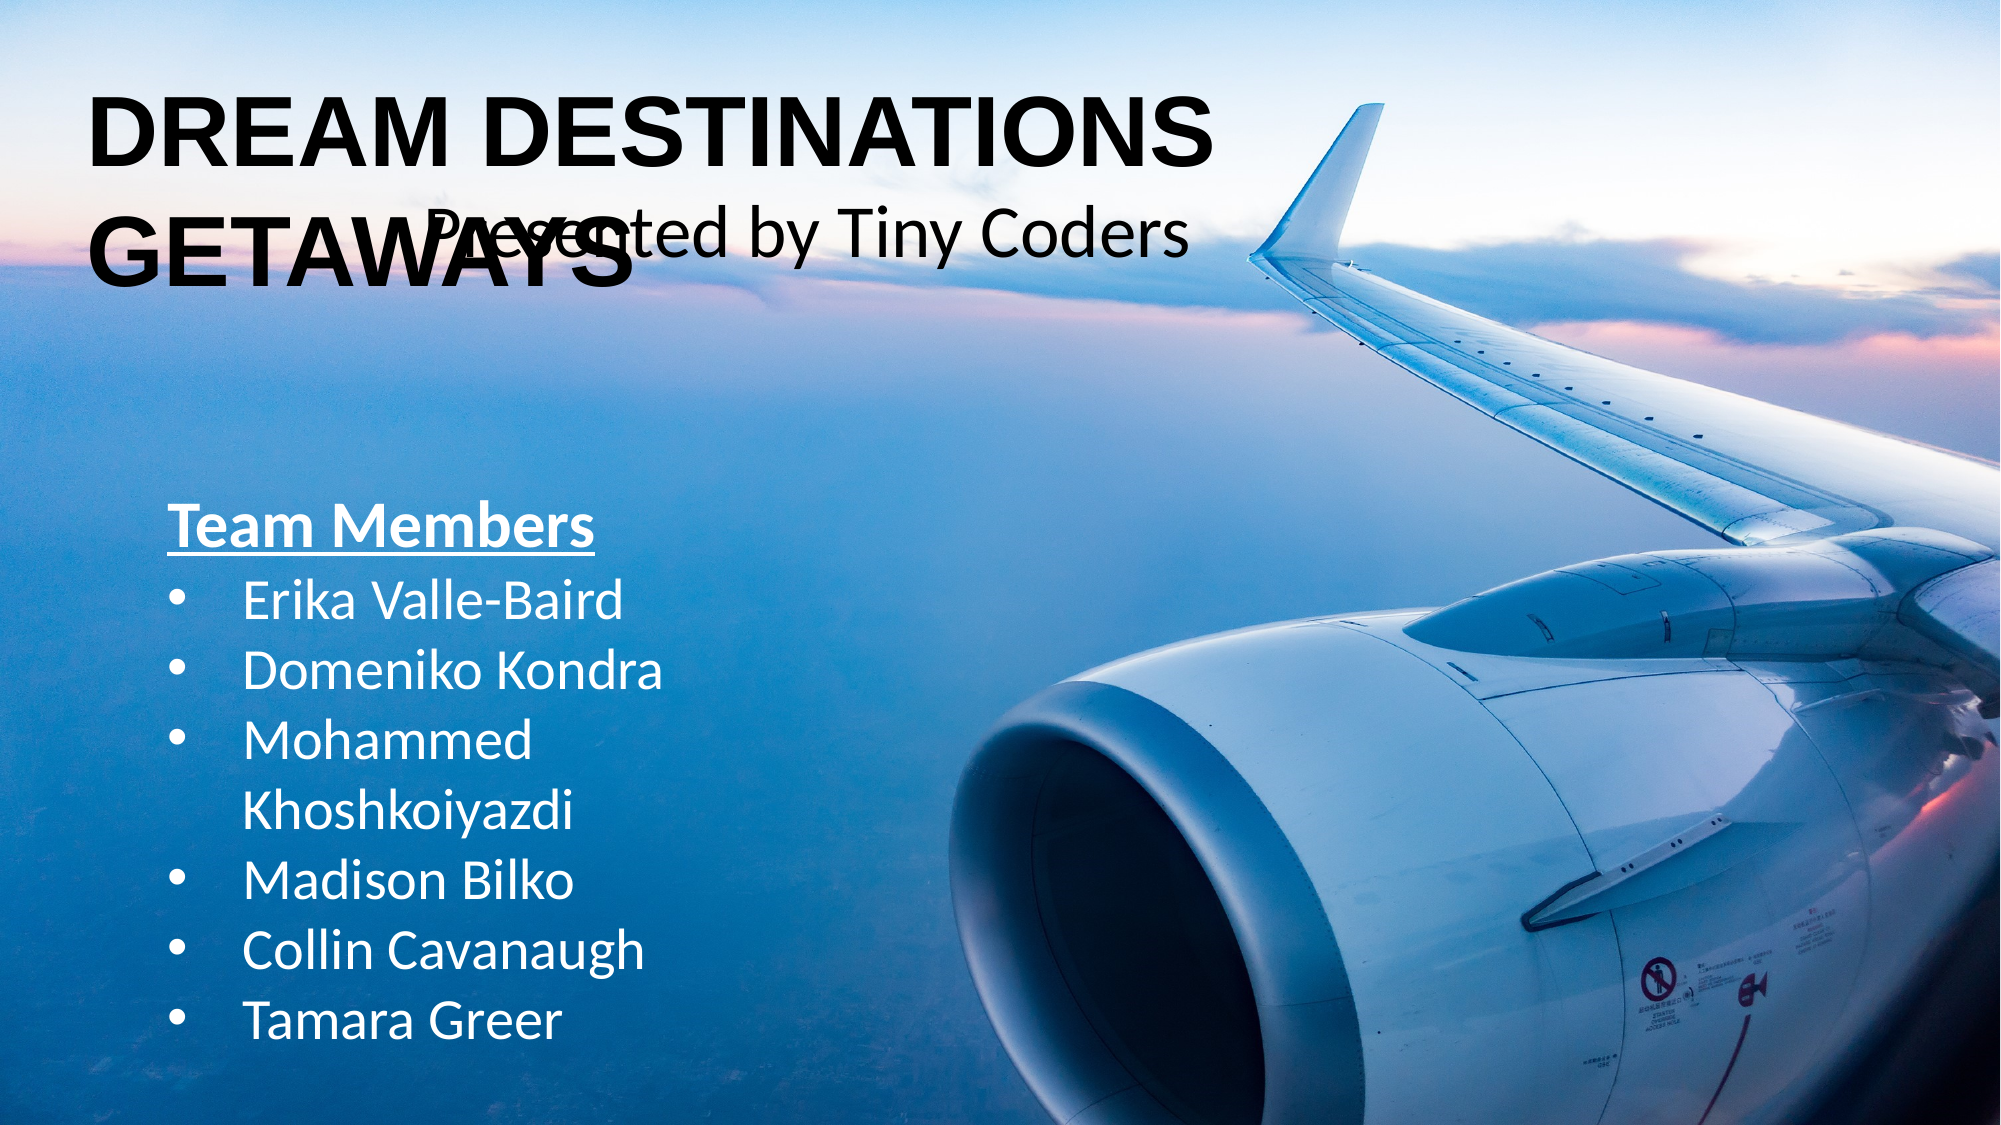

DREAM DESTINATIONS GETAWAYS

Presented by Tiny Coders

Team Members
Erika Valle-Baird
Domeniko Kondra
Mohammed Khoshkoiyazdi
Madison Bilko
Collin Cavanaugh
Tamara Greer